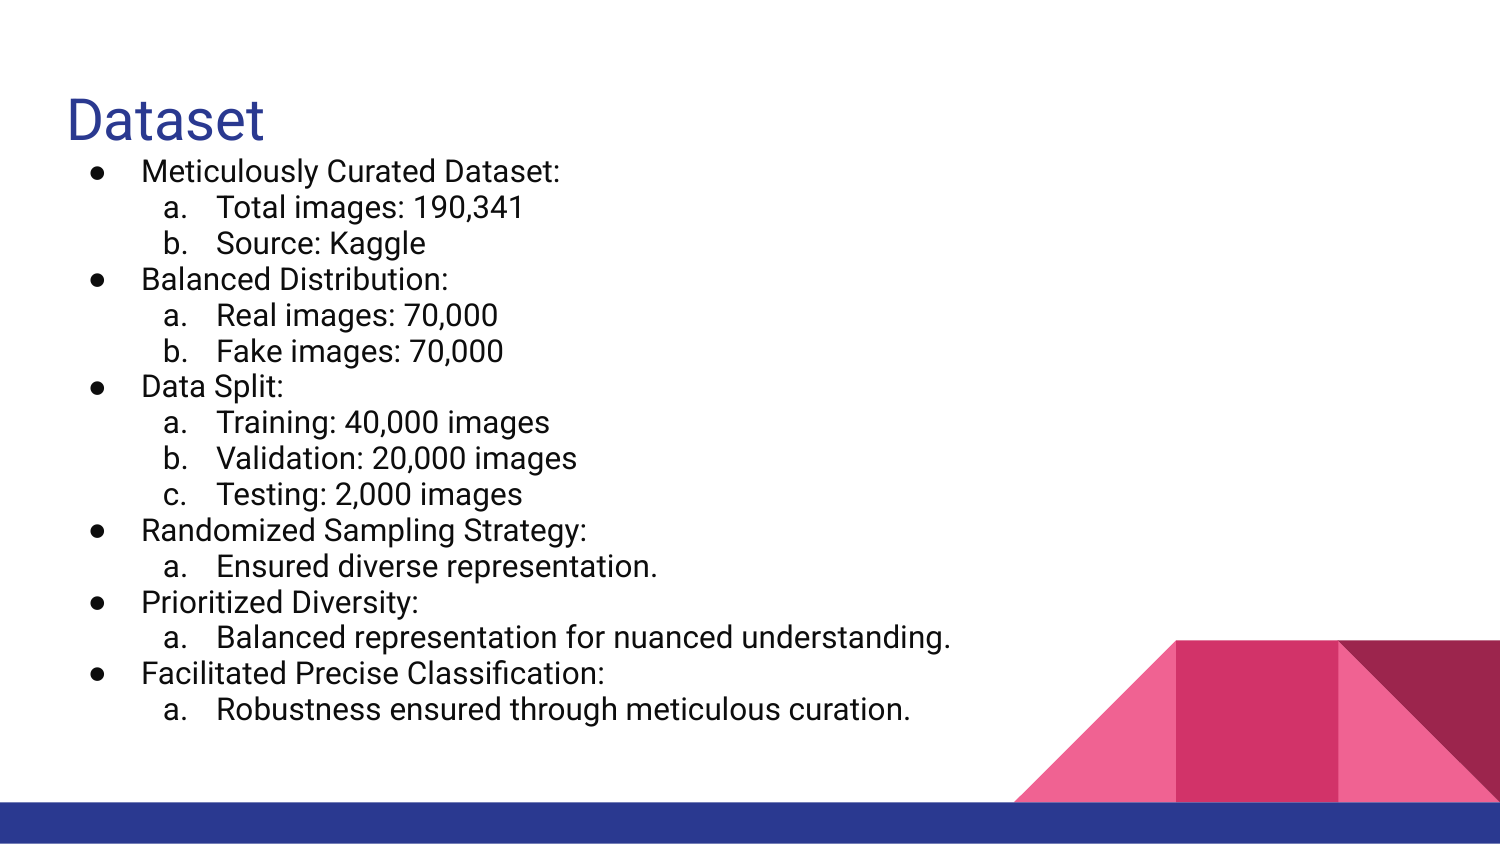

# Dataset
Meticulously Curated Dataset:
Total images: 190,341
Source: Kaggle
Balanced Distribution:
Real images: 70,000
Fake images: 70,000
Data Split:
Training: 40,000 images
Validation: 20,000 images
Testing: 2,000 images
Randomized Sampling Strategy:
Ensured diverse representation.
Prioritized Diversity:
Balanced representation for nuanced understanding.
Facilitated Precise Classification:
Robustness ensured through meticulous curation.